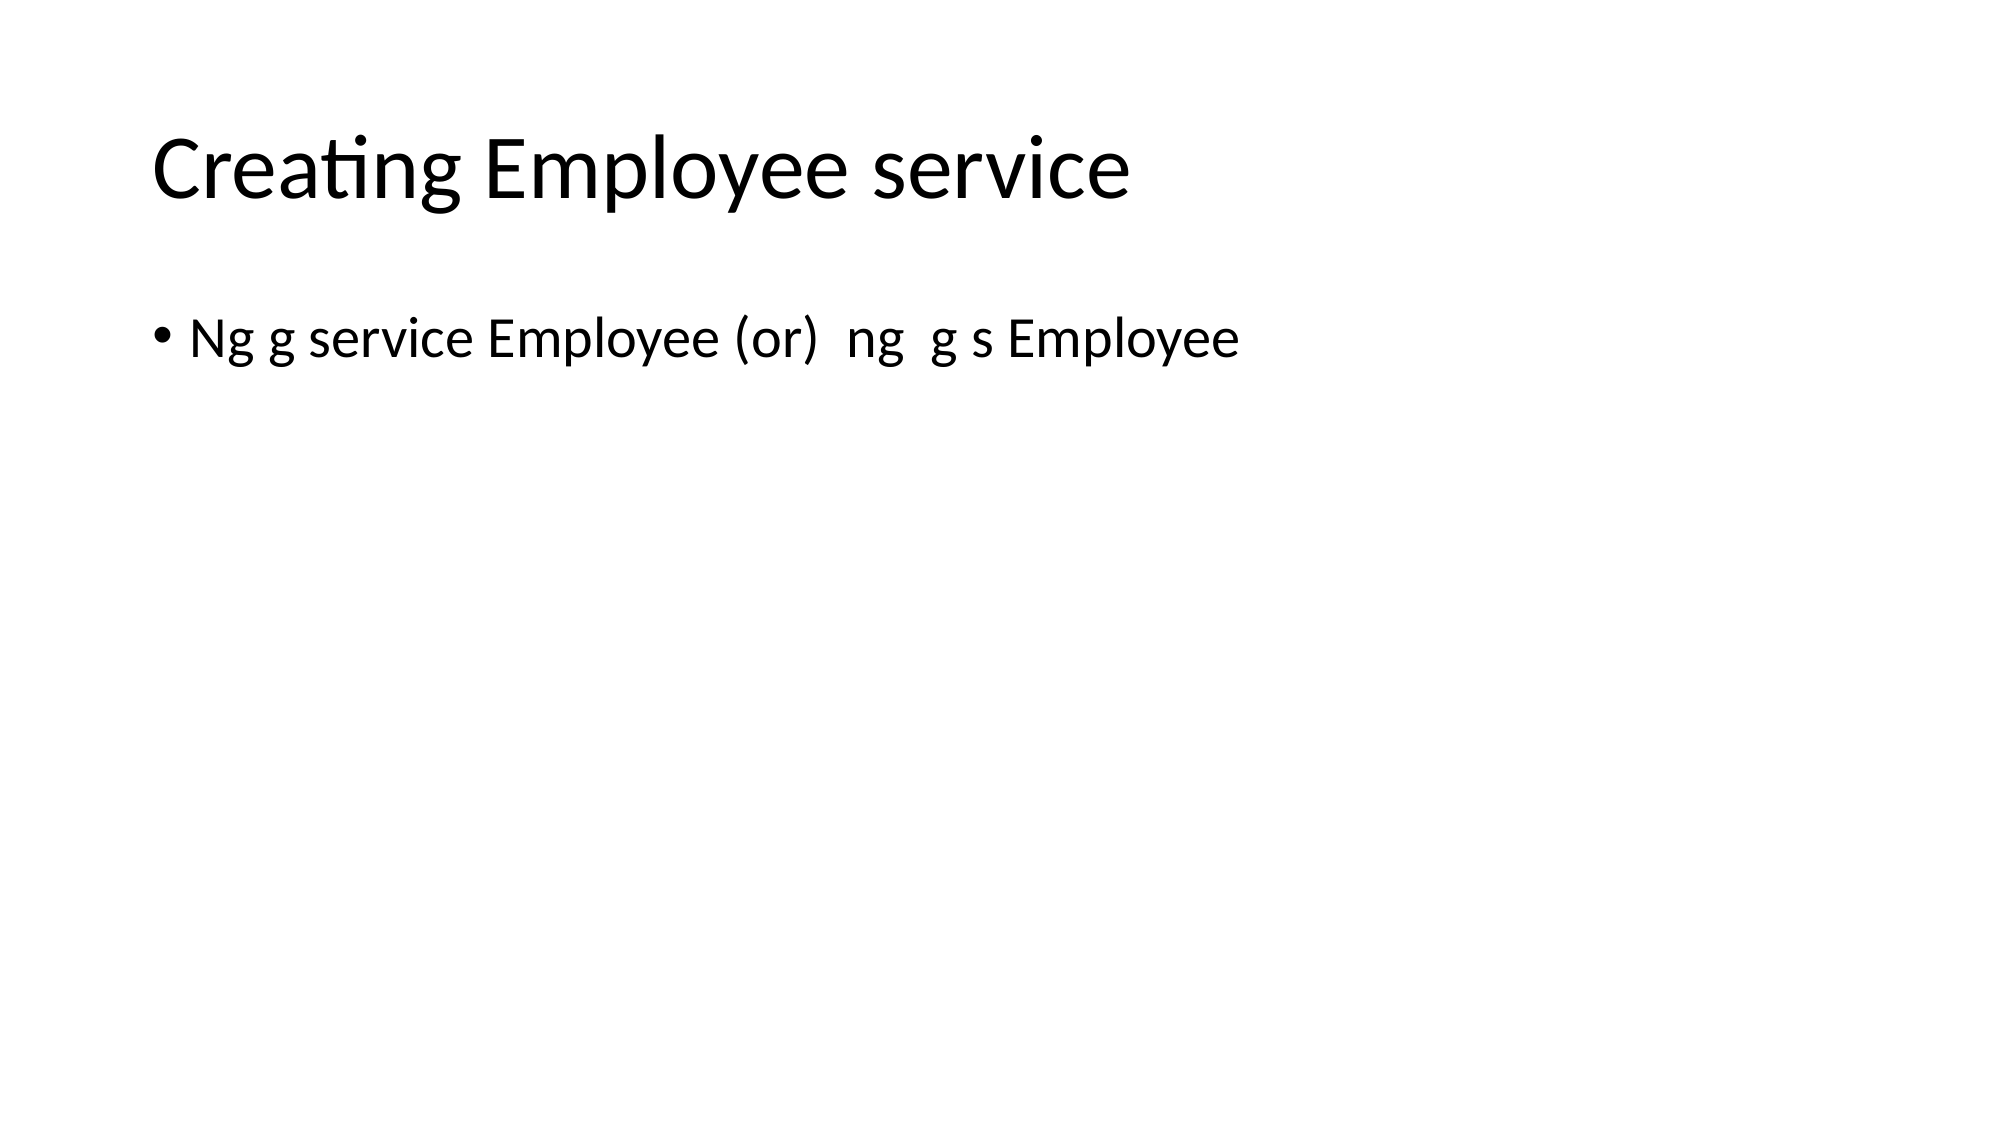

# Creating Employee service
Ng g service Employee (or)  ng  g s Employee